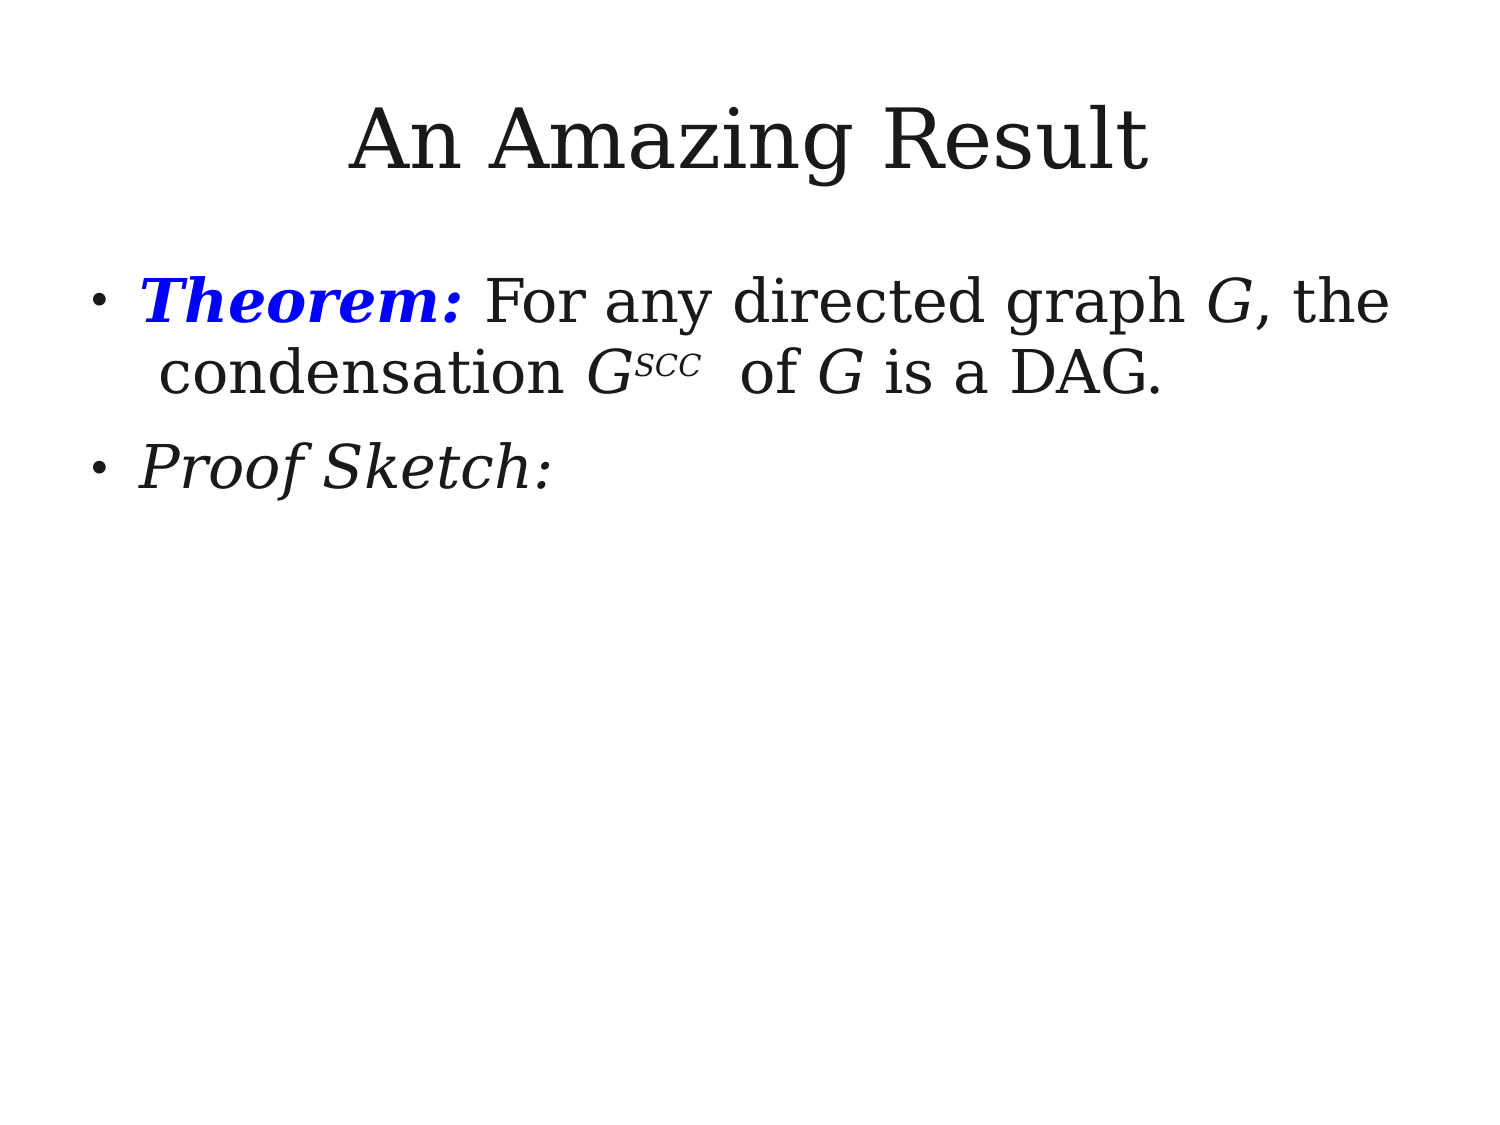

# An Amazing Result
Theorem: For any directed graph G, the  condensation GSCC	of G is a DAG.
Proof Sketch:
●
●